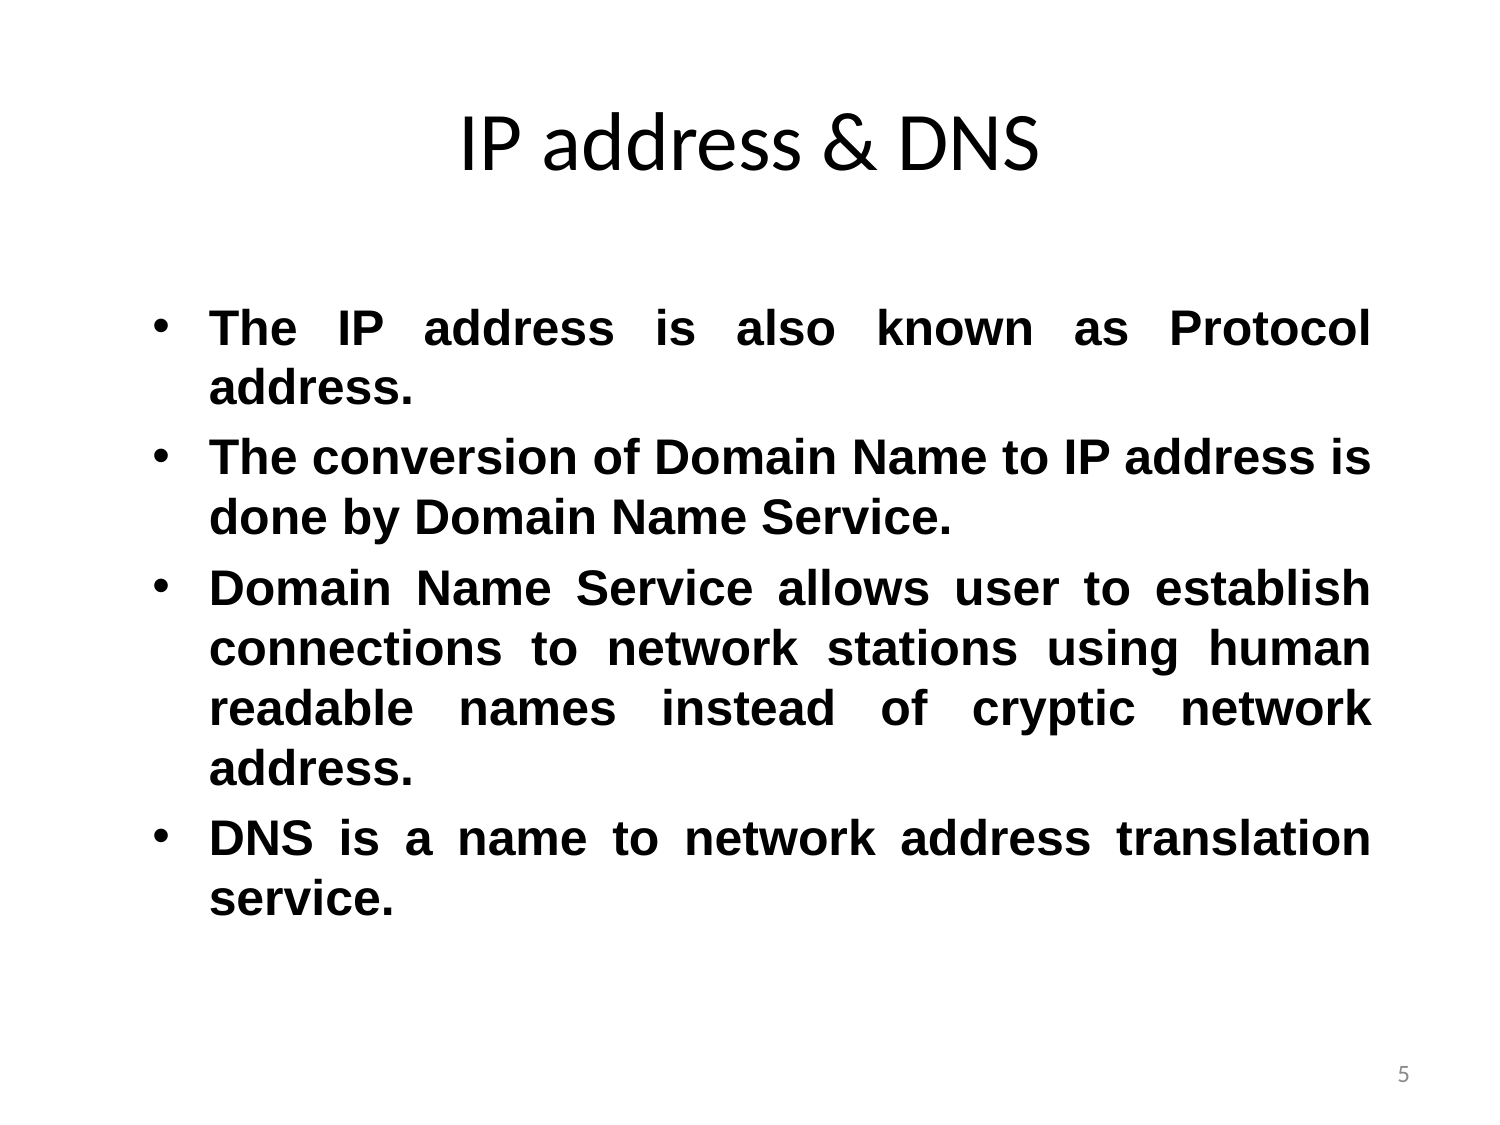

# IP address & DNS
The IP address is also known as Protocol address.
The conversion of Domain Name to IP address is done by Domain Name Service.
Domain Name Service allows user to establish connections to network stations using human readable names instead of cryptic network address.
DNS is a name to network address translation service.
5